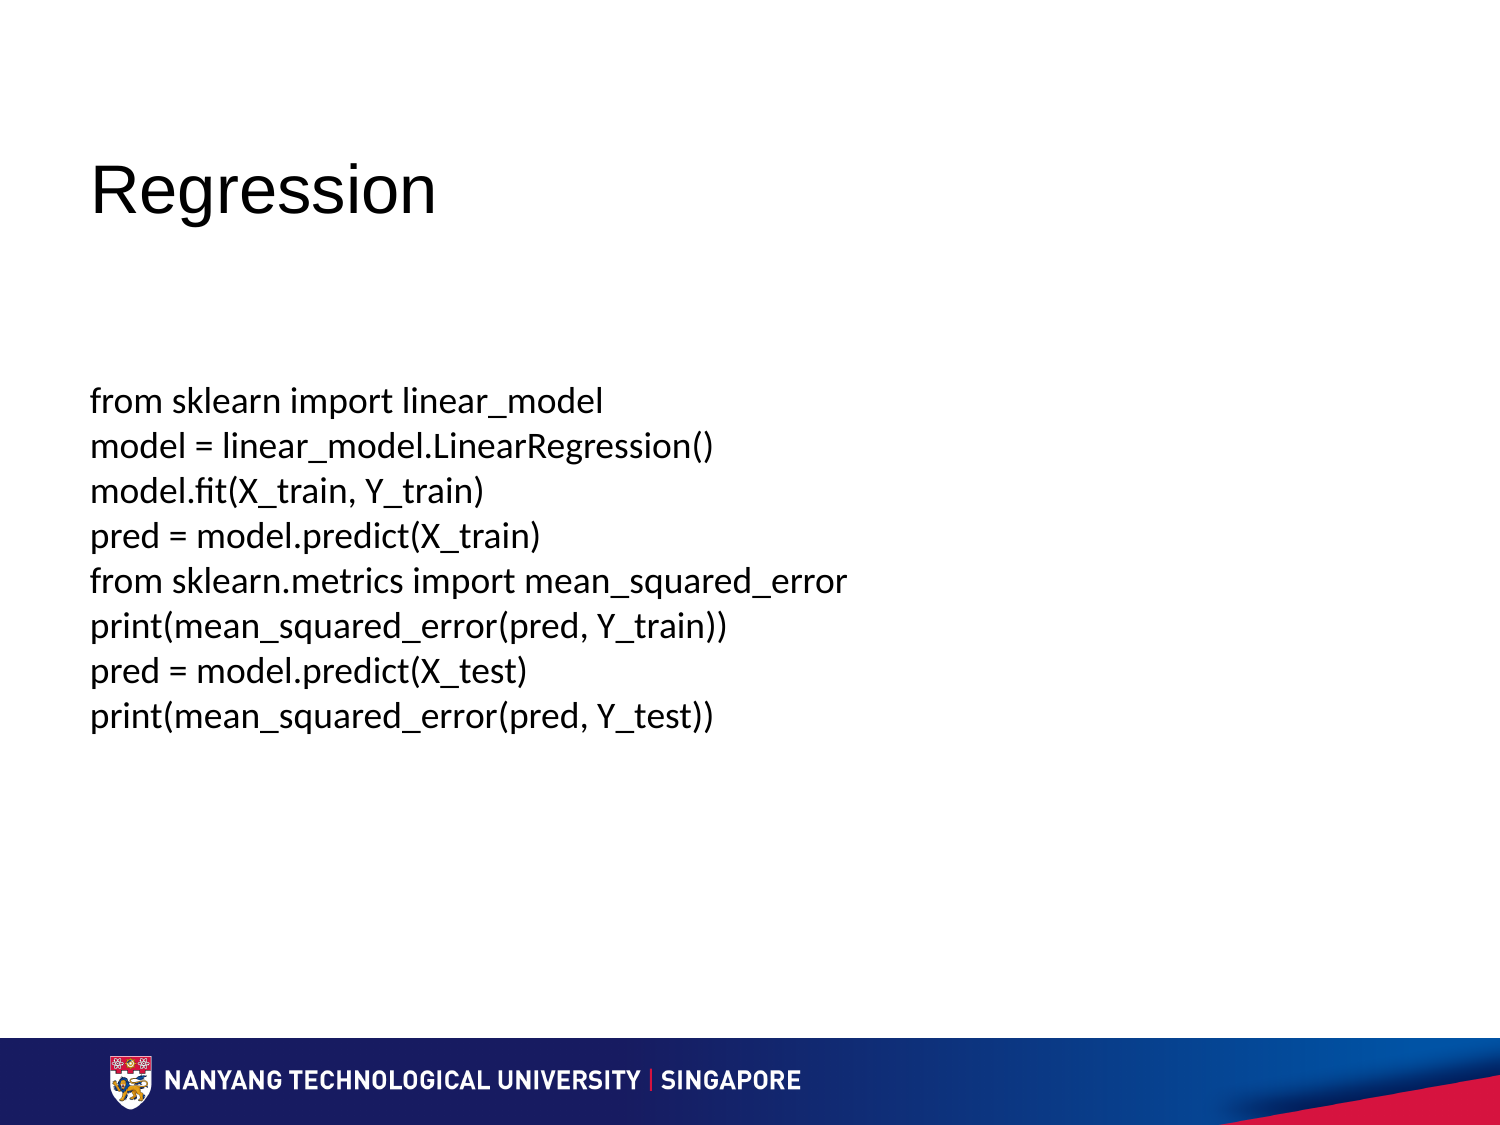

# Regression
from sklearn import linear_model
model = linear_model.LinearRegression()
model.fit(X_train, Y_train)
pred = model.predict(X_train)
from sklearn.metrics import mean_squared_error
print(mean_squared_error(pred, Y_train))
pred = model.predict(X_test)
print(mean_squared_error(pred, Y_test))